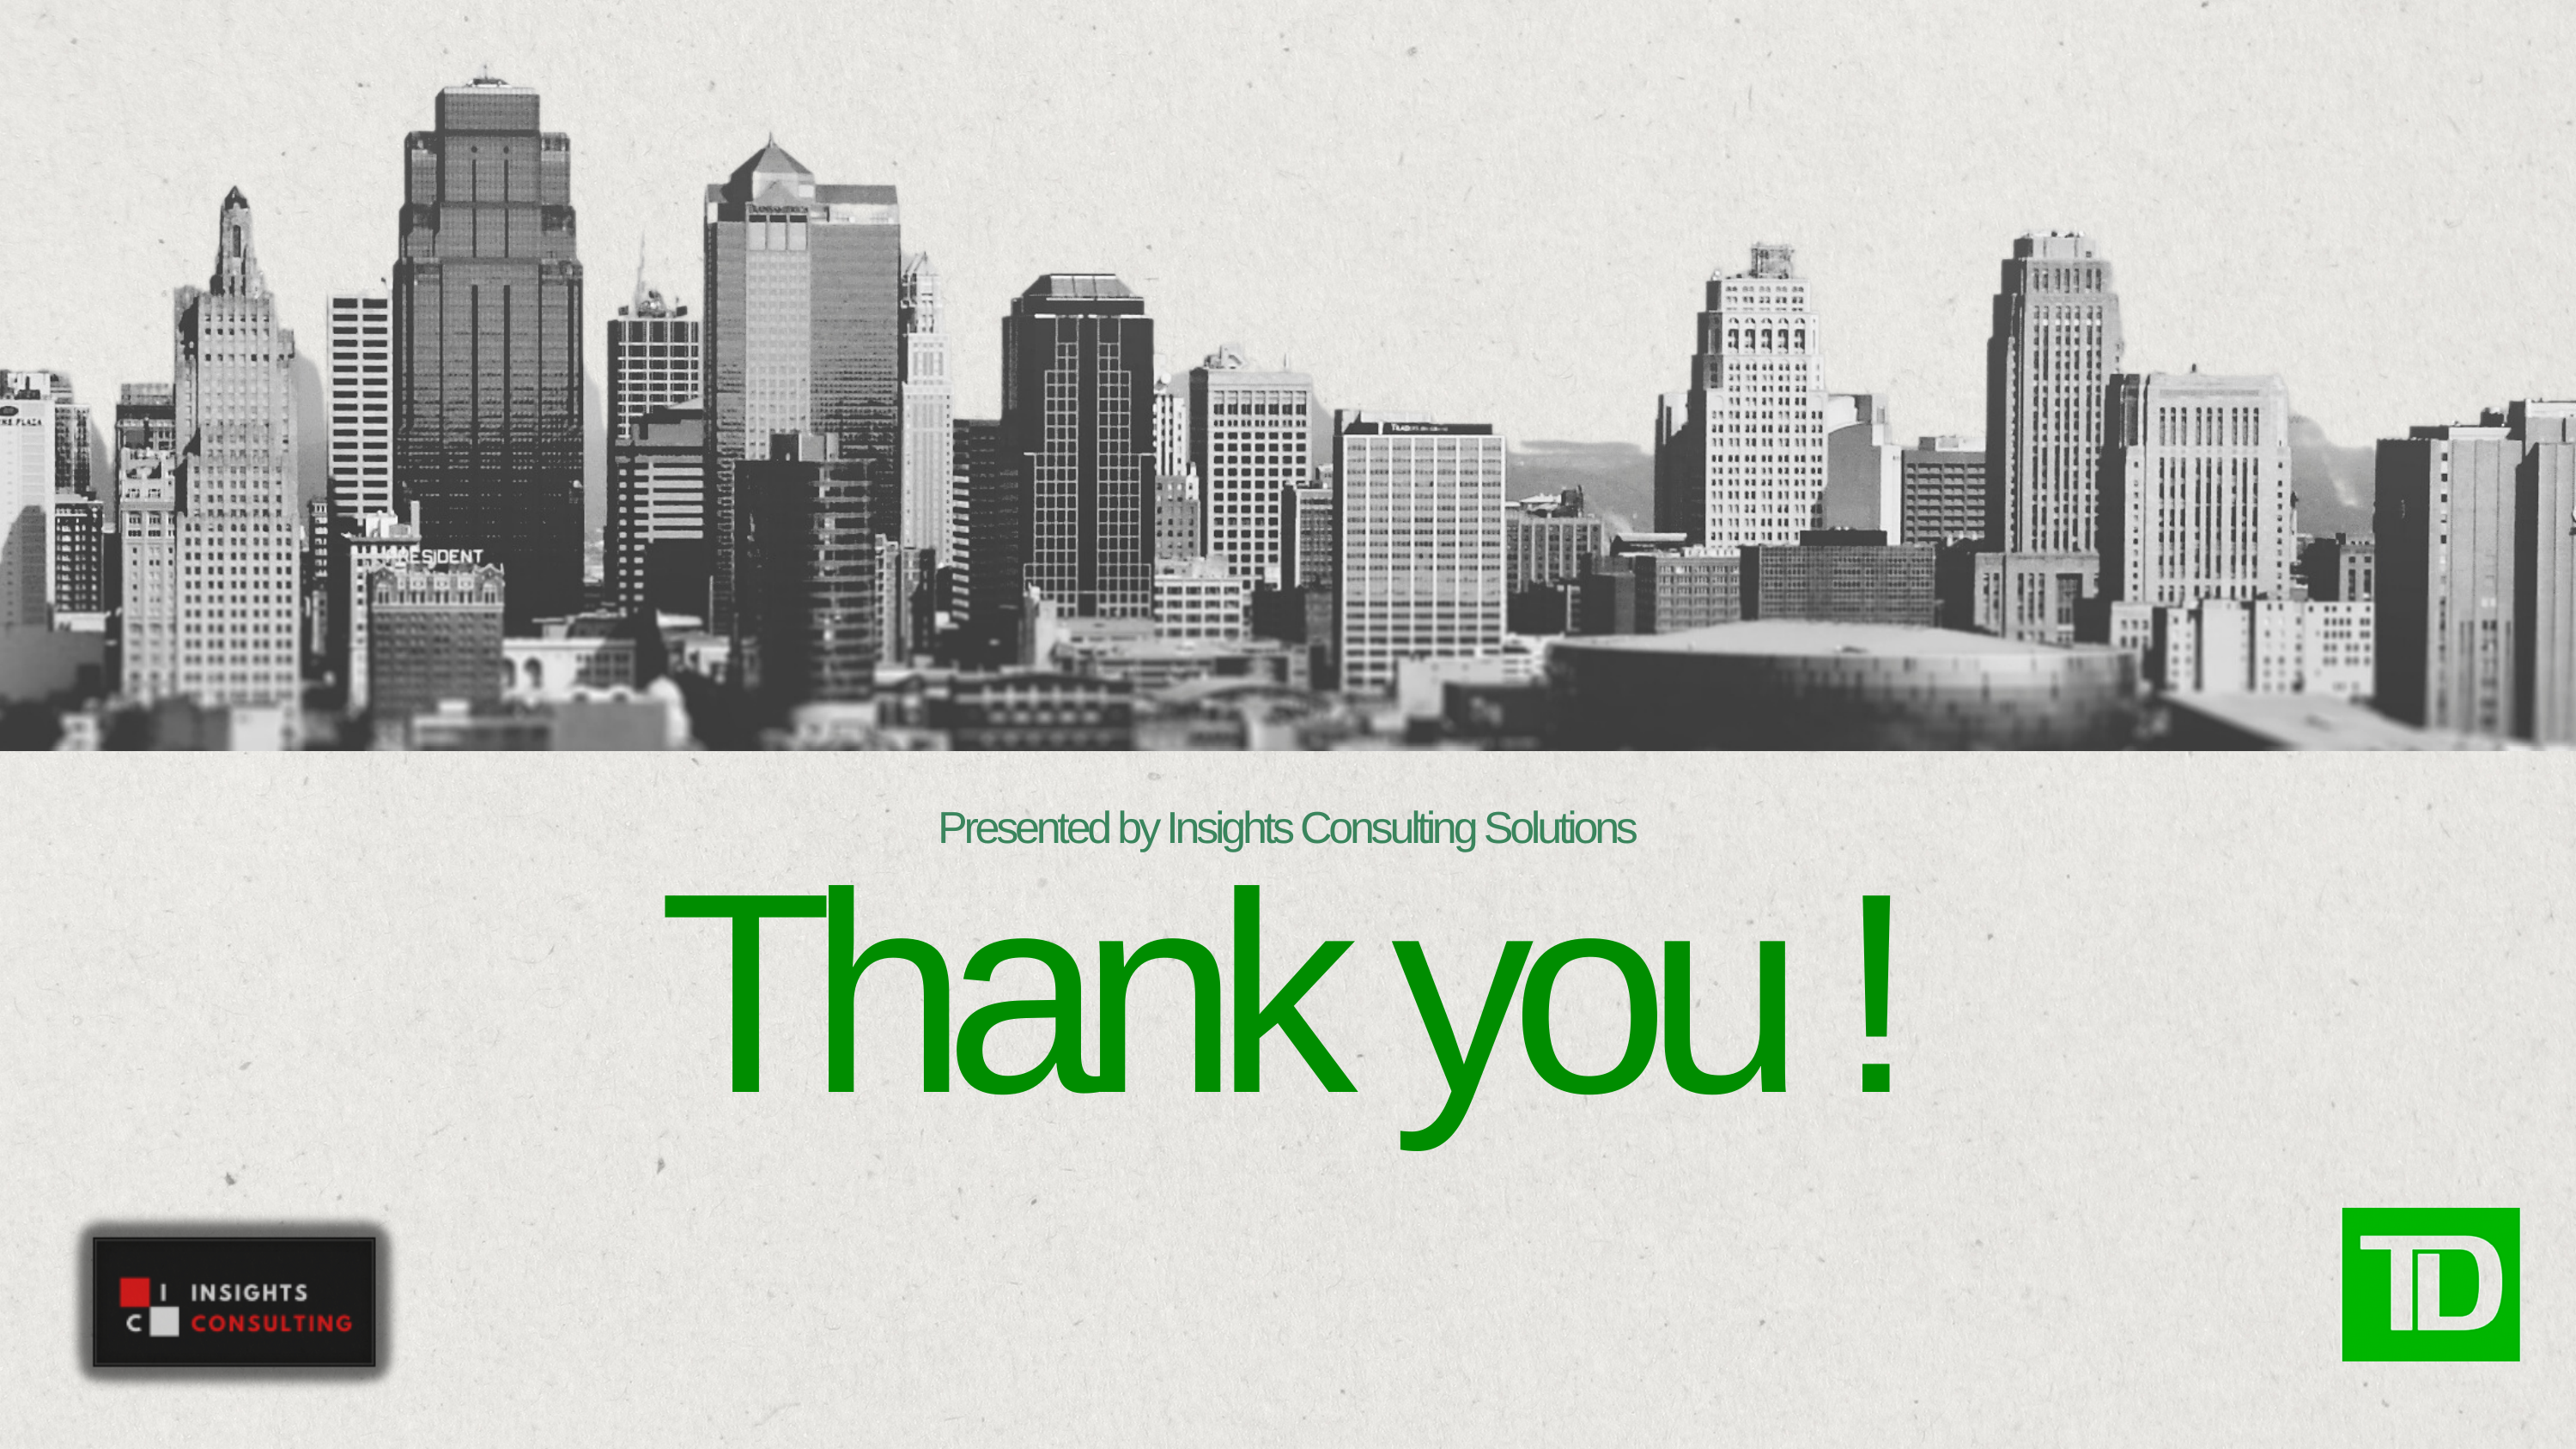

Presented by Insights Consulting Solutions
Thank you !